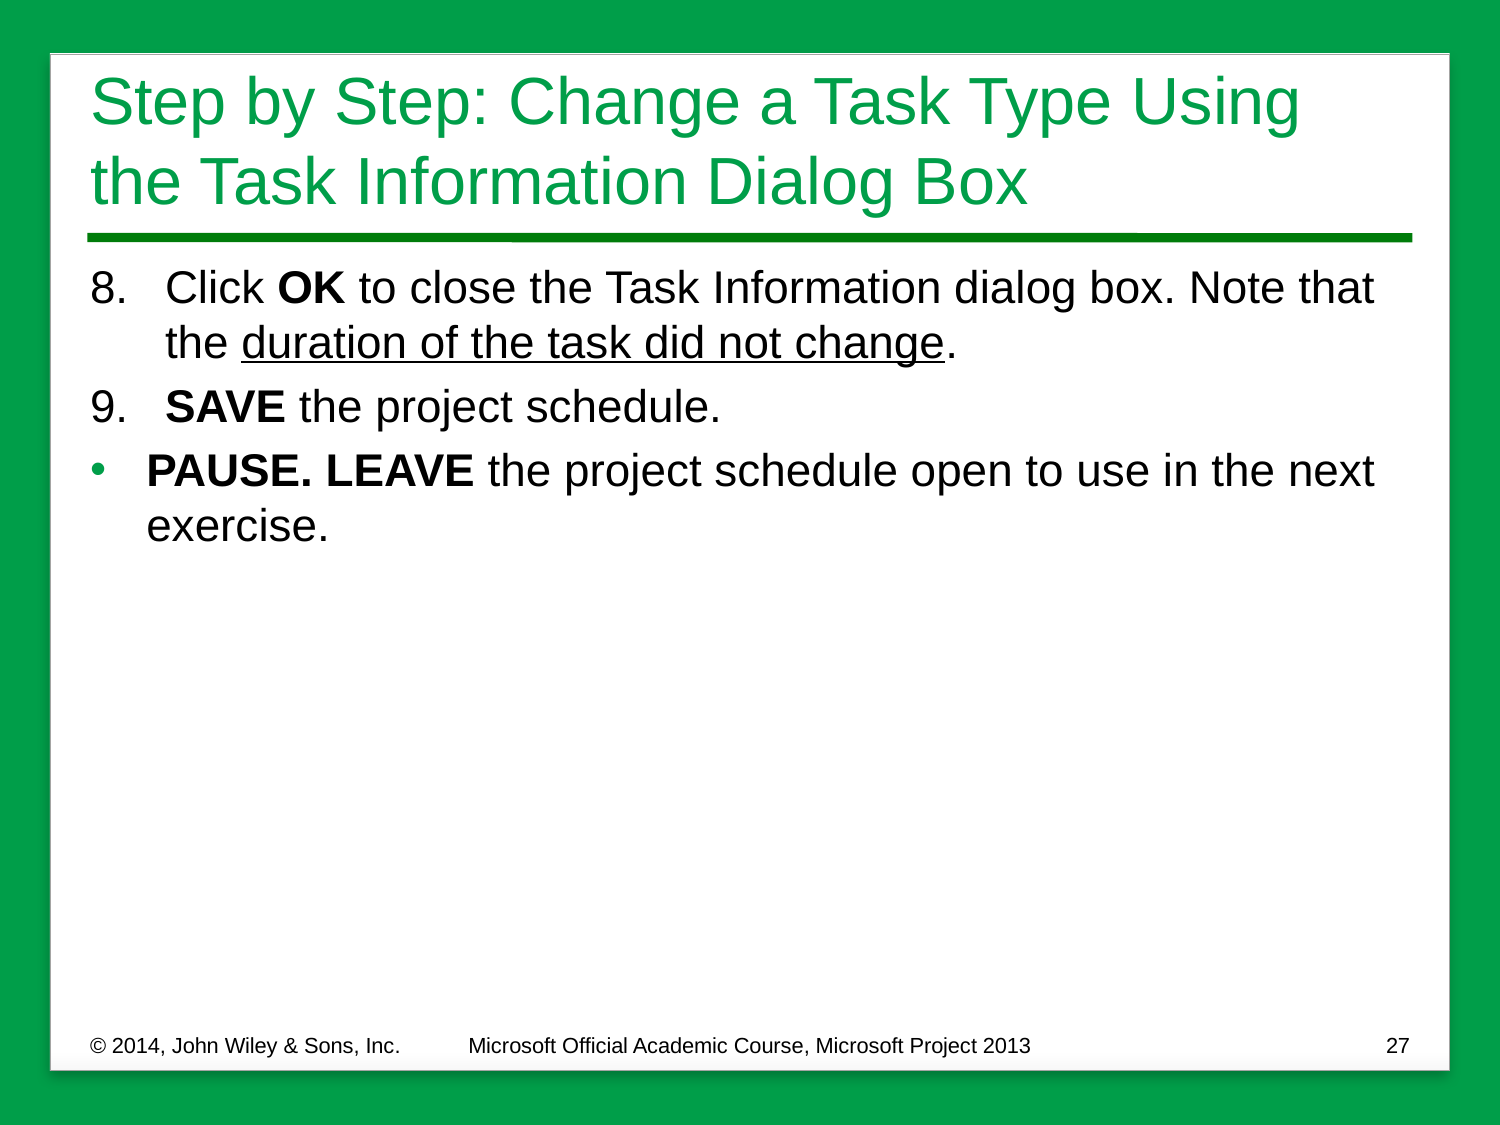

# Step by Step: Change a Task Type Using the Task Information Dialog Box
8.	Click OK to close the Task Information dialog box. Note that the duration of the task did not change.
9.	SAVE the project schedule.
PAUSE. LEAVE the project schedule open to use in the next exercise.
© 2014, John Wiley & Sons, Inc.
Microsoft Official Academic Course, Microsoft Project 2013
27